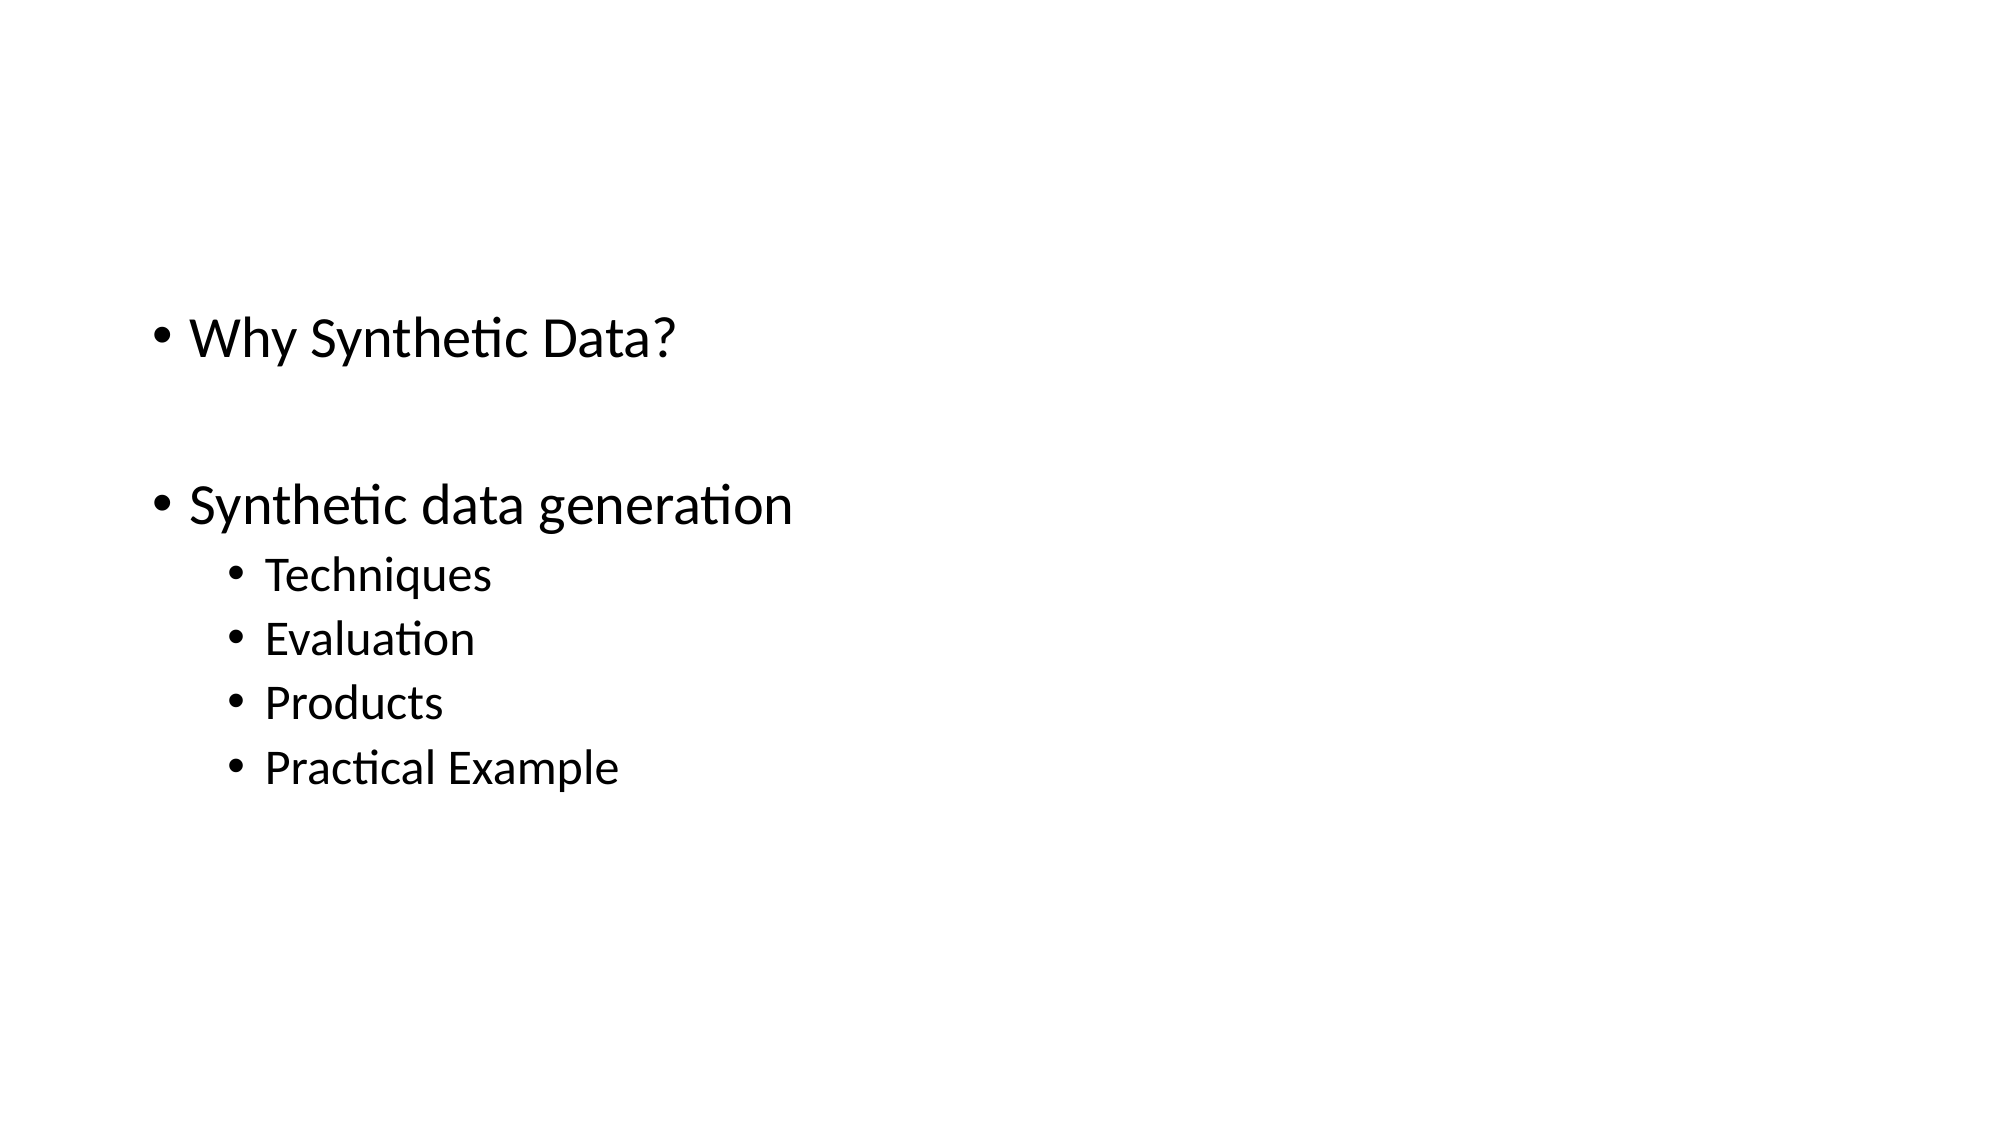

#
Why Synthetic Data?

Synthetic data generation
Techniques
Evaluation
Products
Practical Example